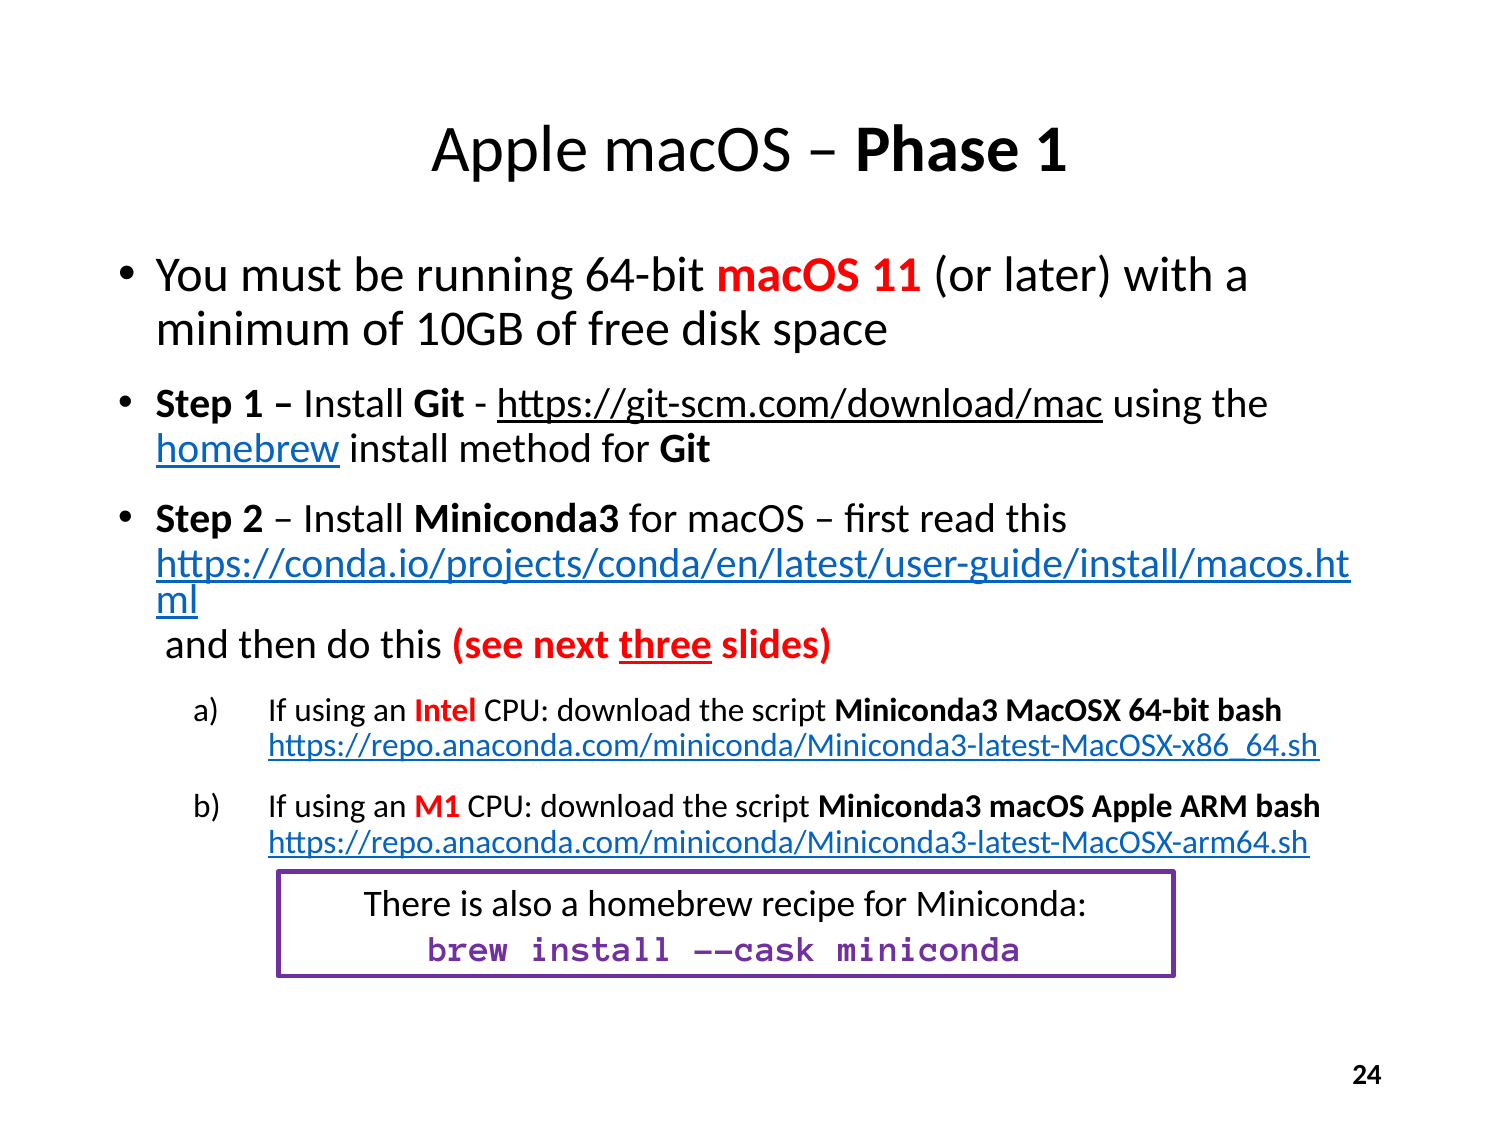

# Apple macOS – Phase 1
You must be running 64-bit macOS 11 (or later) with a minimum of 10GB of free disk space
Step 1 – Install Git - https://git-scm.com/download/mac using the homebrew install method for Git
Step 2 – Install Miniconda3 for macOS – first read this https://conda.io/projects/conda/en/latest/user-guide/install/macos.html and then do this (see next three slides)
If using an Intel CPU: download the script Miniconda3 MacOSX 64-bit bash https://repo.anaconda.com/miniconda/Miniconda3-latest-MacOSX-x86_64.sh
If using an M1 CPU: download the script Miniconda3 macOS Apple ARM bash https://repo.anaconda.com/miniconda/Miniconda3-latest-MacOSX-arm64.sh

There is also a homebrew recipe for Miniconda:
brew install --cask miniconda
24